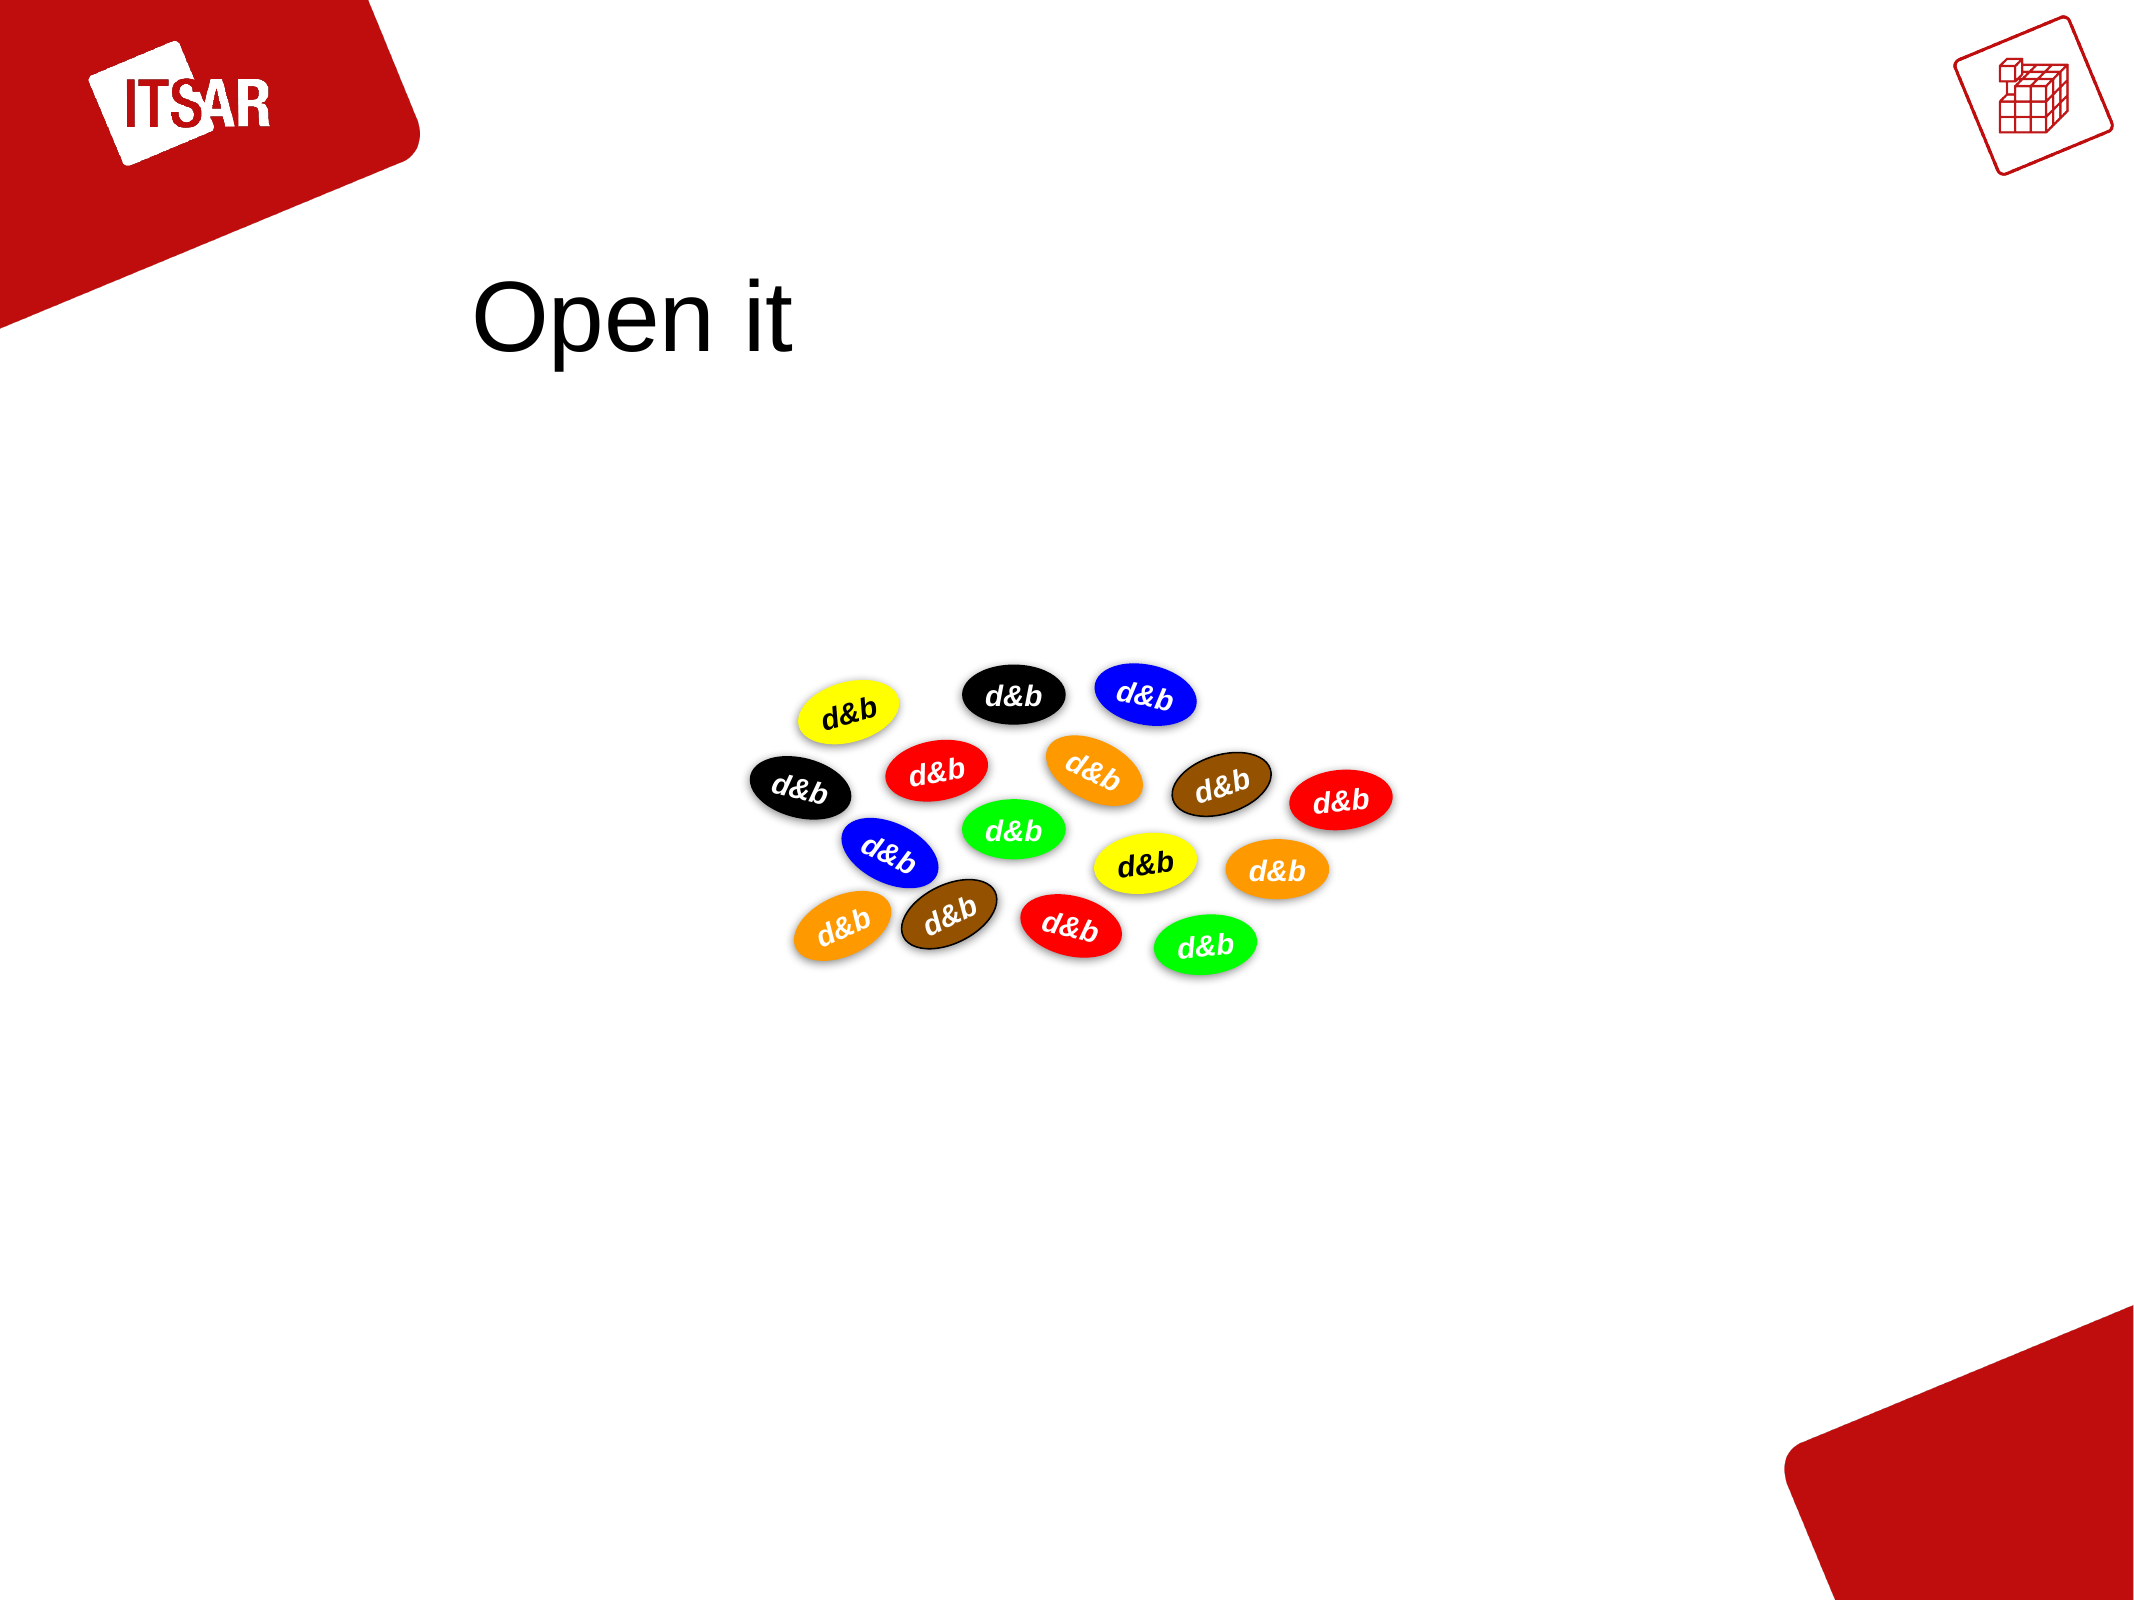

# Open it
d&b
d&b
d&b
d&b
d&b
d&b
d&b
d&b
d&b
d&b
d&b
d&b
d&b
d&b
d&b
d&b